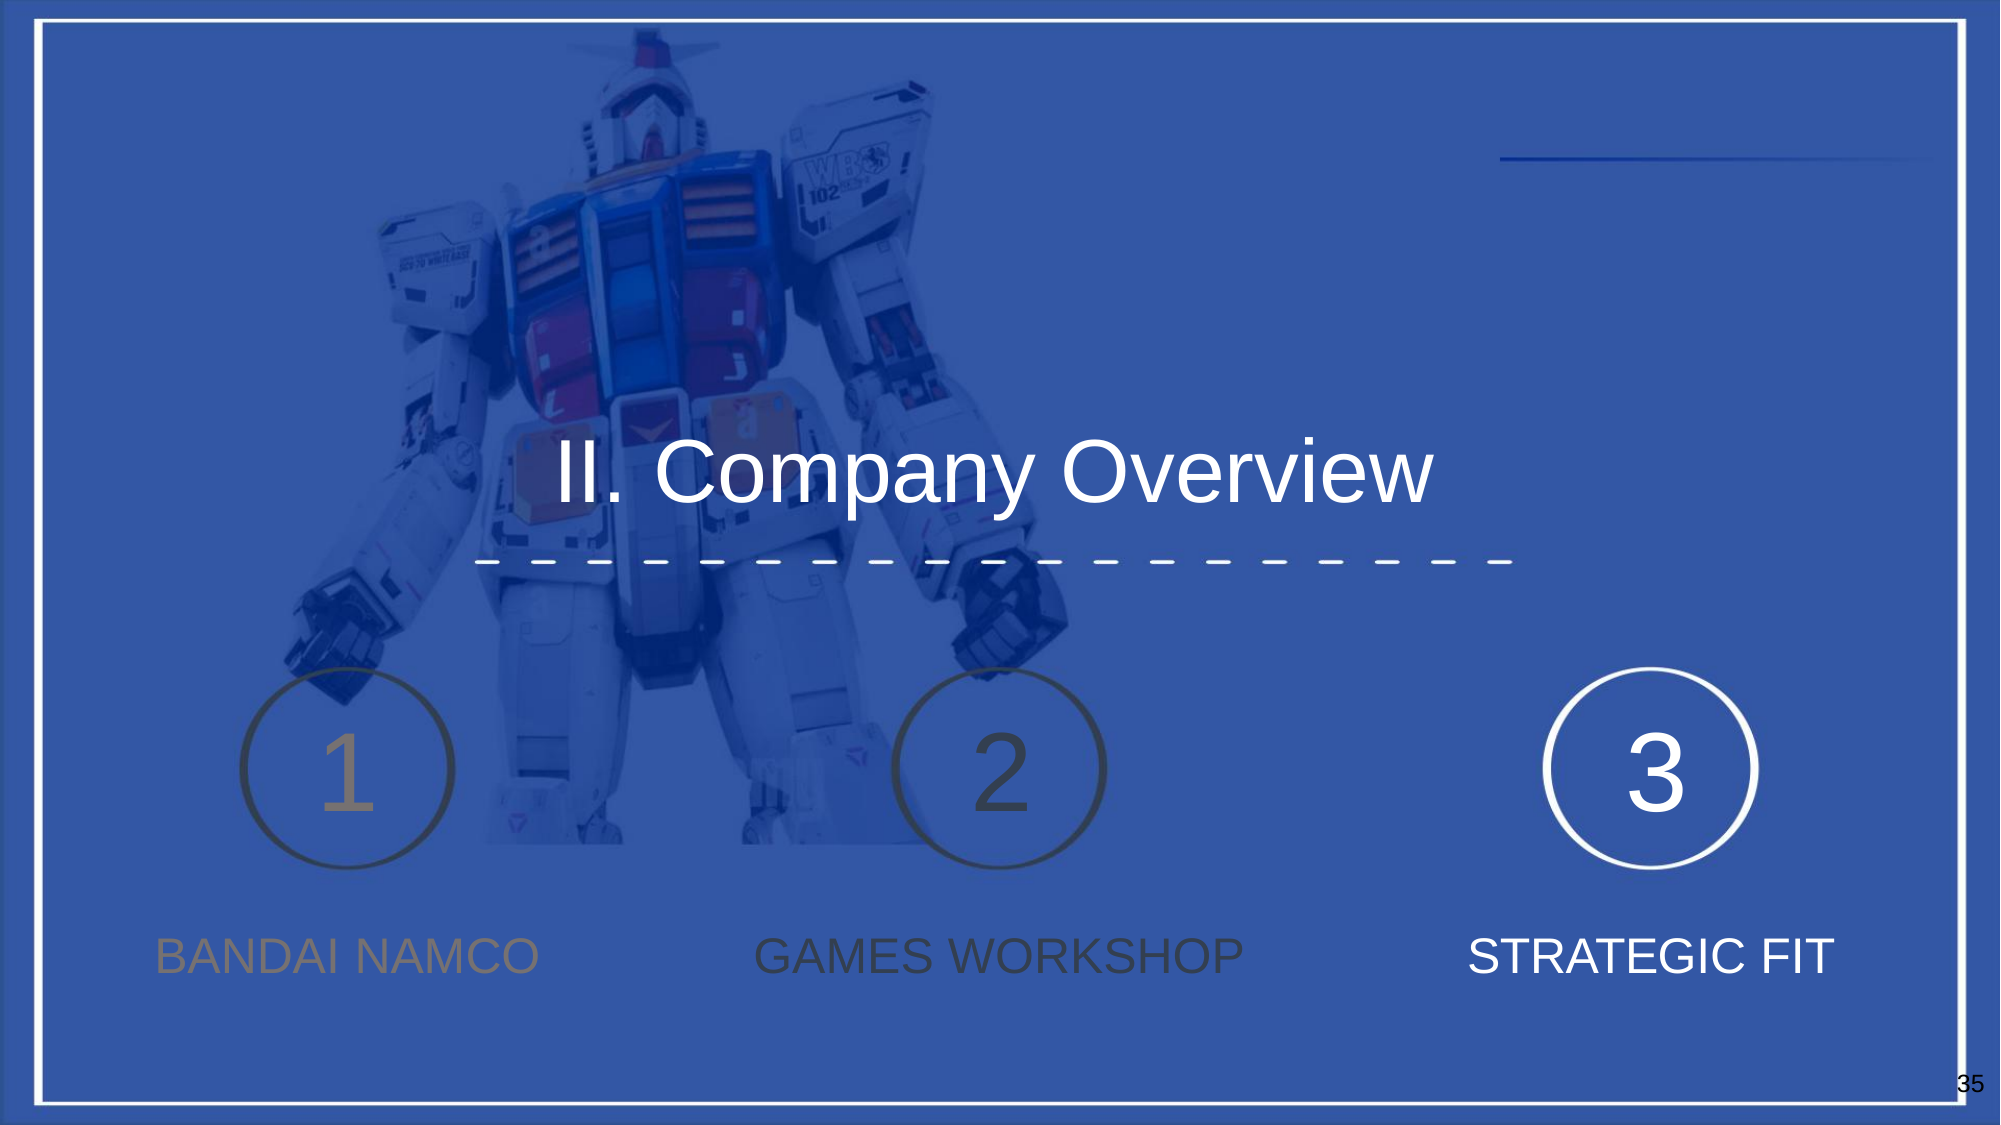

II. Company Overview
1 2 3
BANDAI NAMCO
GAMES WORKSHOP
STRATEGIC FIT
35